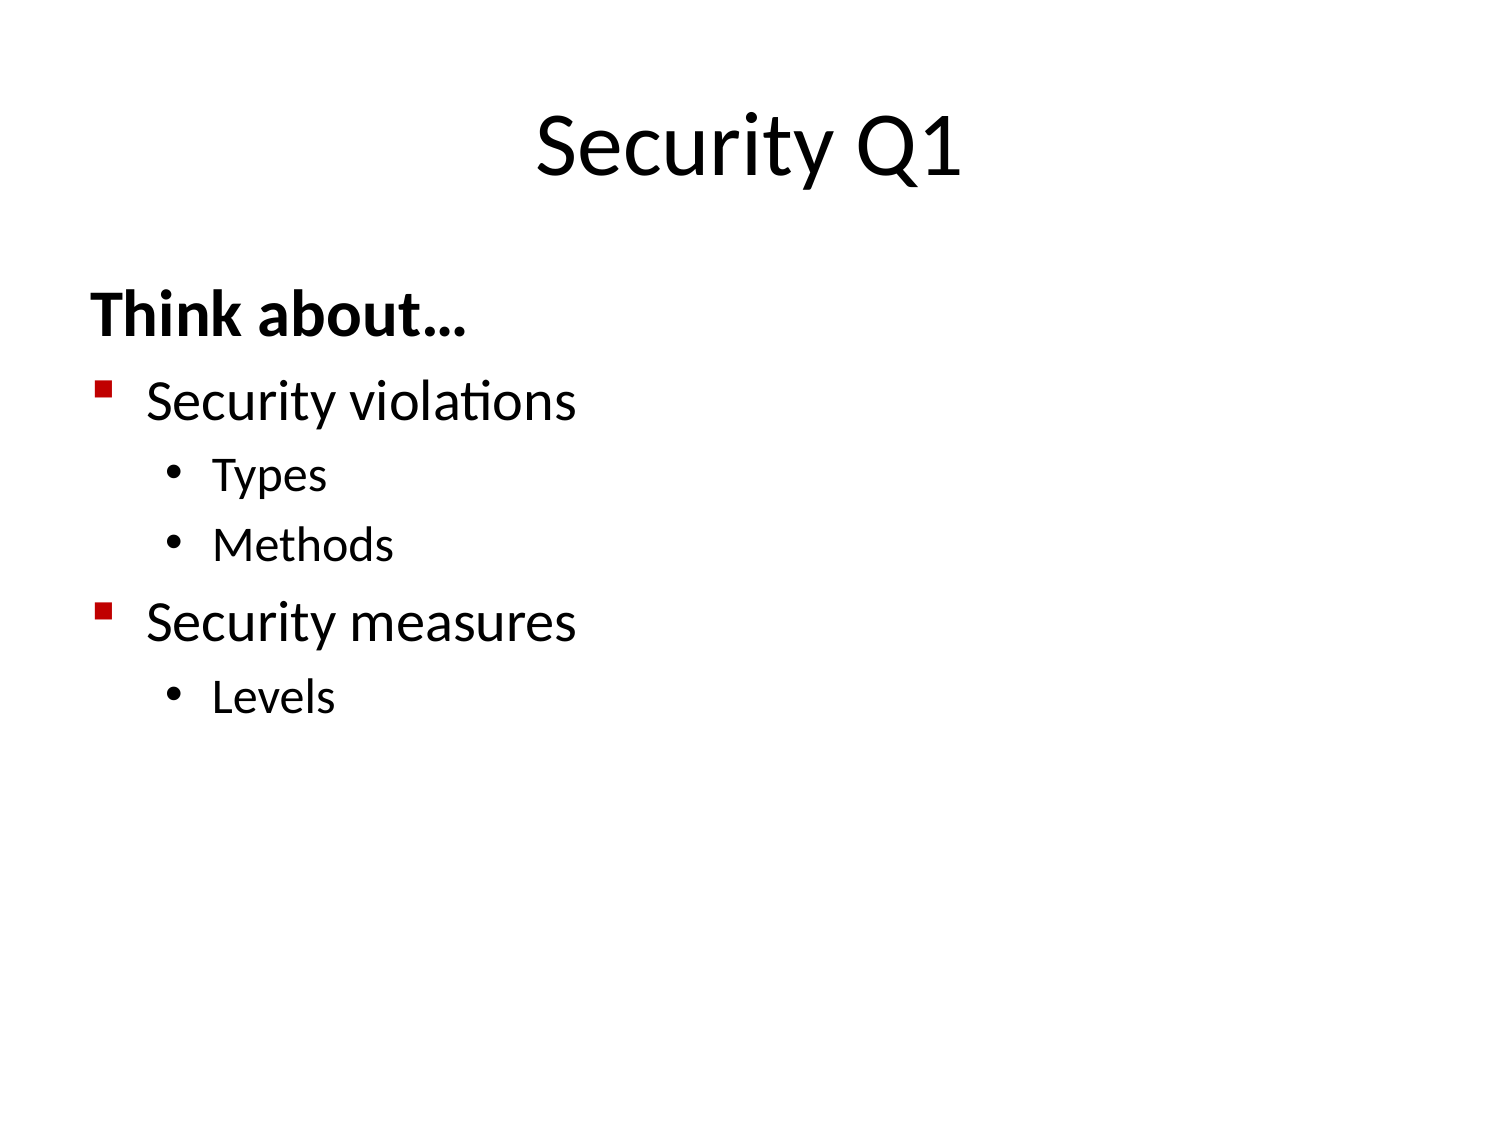

# Security Q1
Think about…
Security violations
Types
Methods
Security measures
Levels